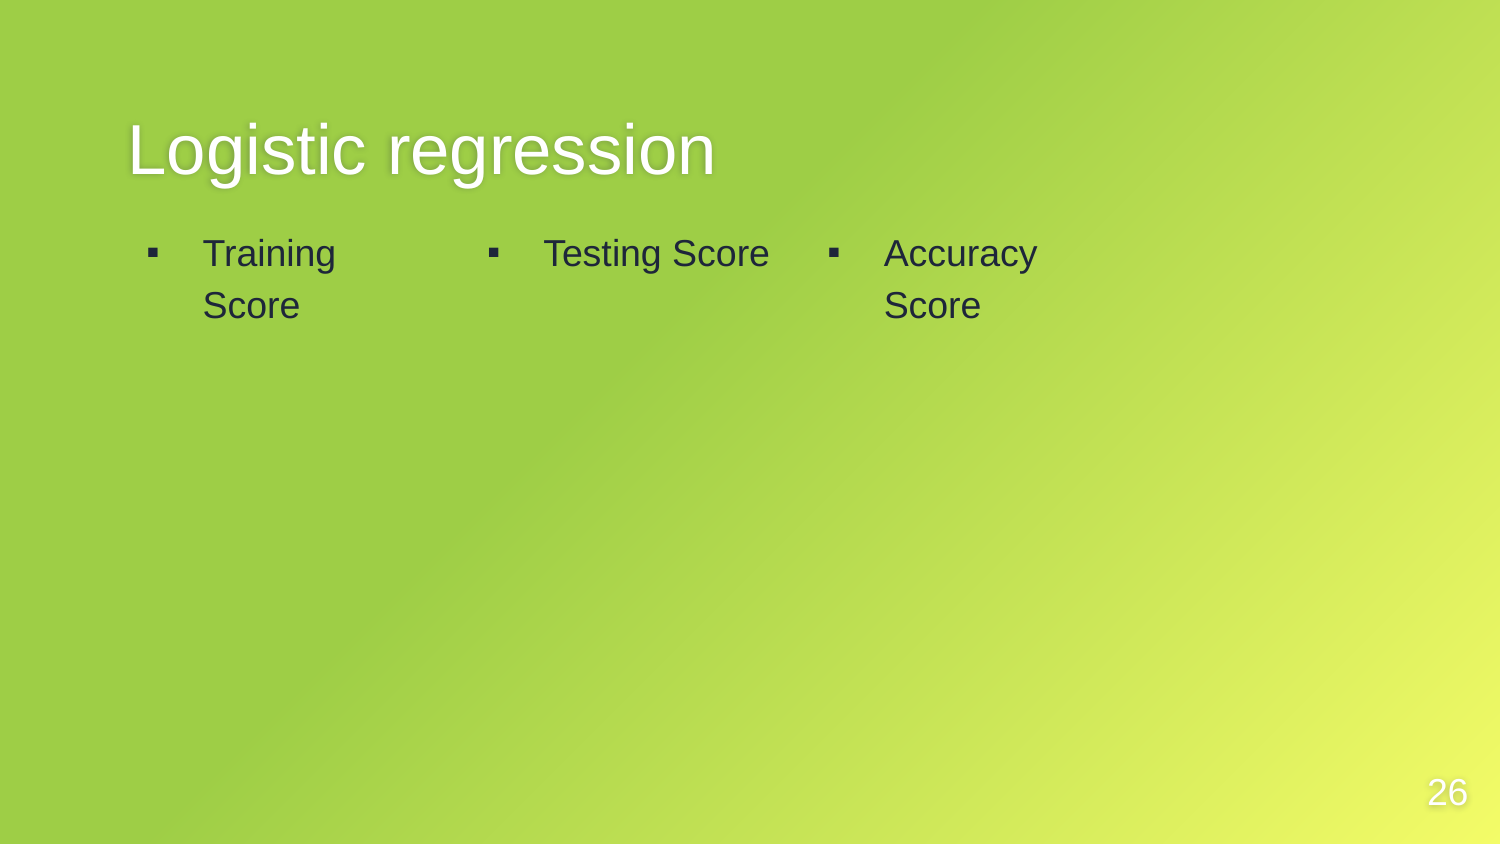

# Logistic regression
Training Score
Testing Score
Accuracy Score
26